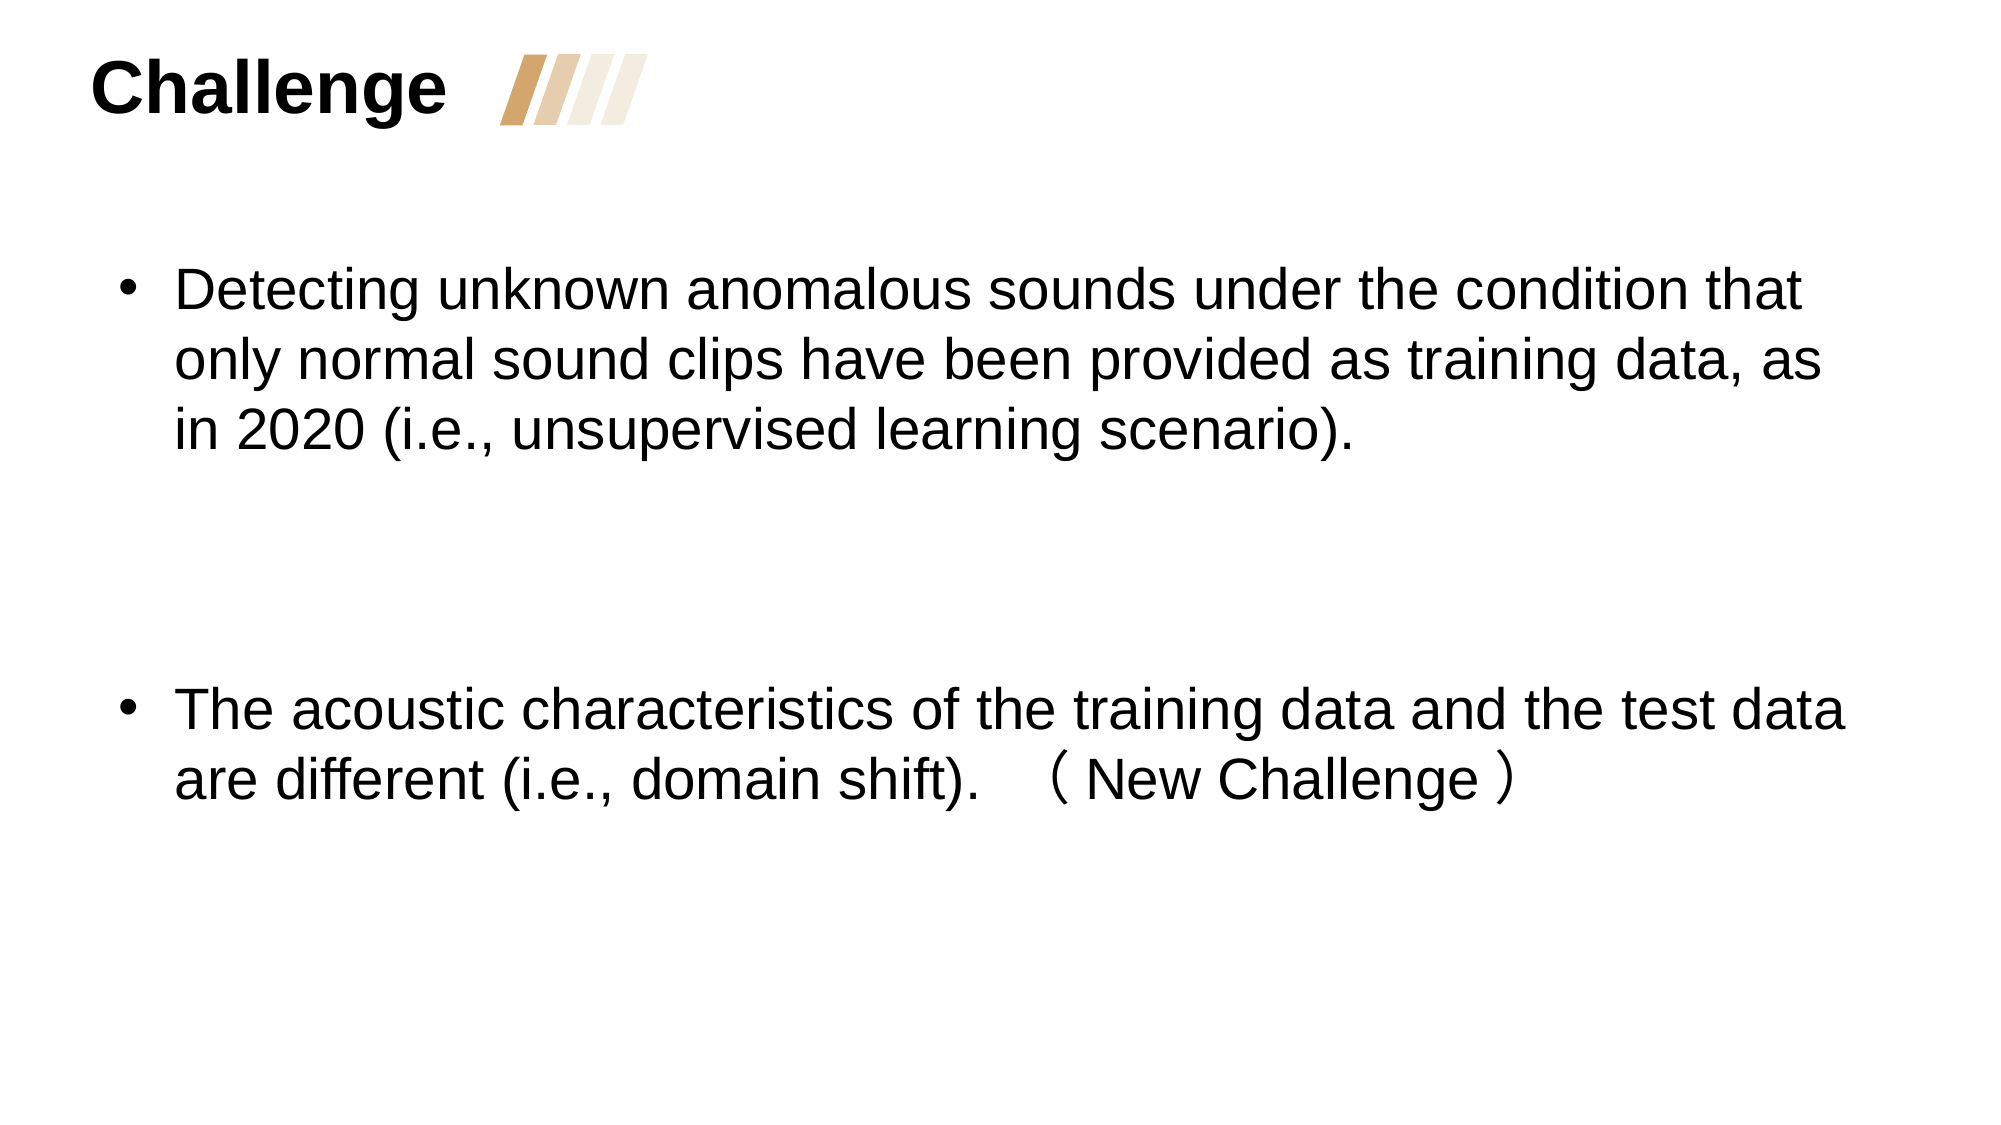

Challenge
Detecting unknown anomalous sounds under the condition that only normal sound clips have been provided as training data, as in 2020 (i.e., unsupervised learning scenario).

The acoustic characteristics of the training data and the test data are different (i.e., domain shift). （New Challenge）